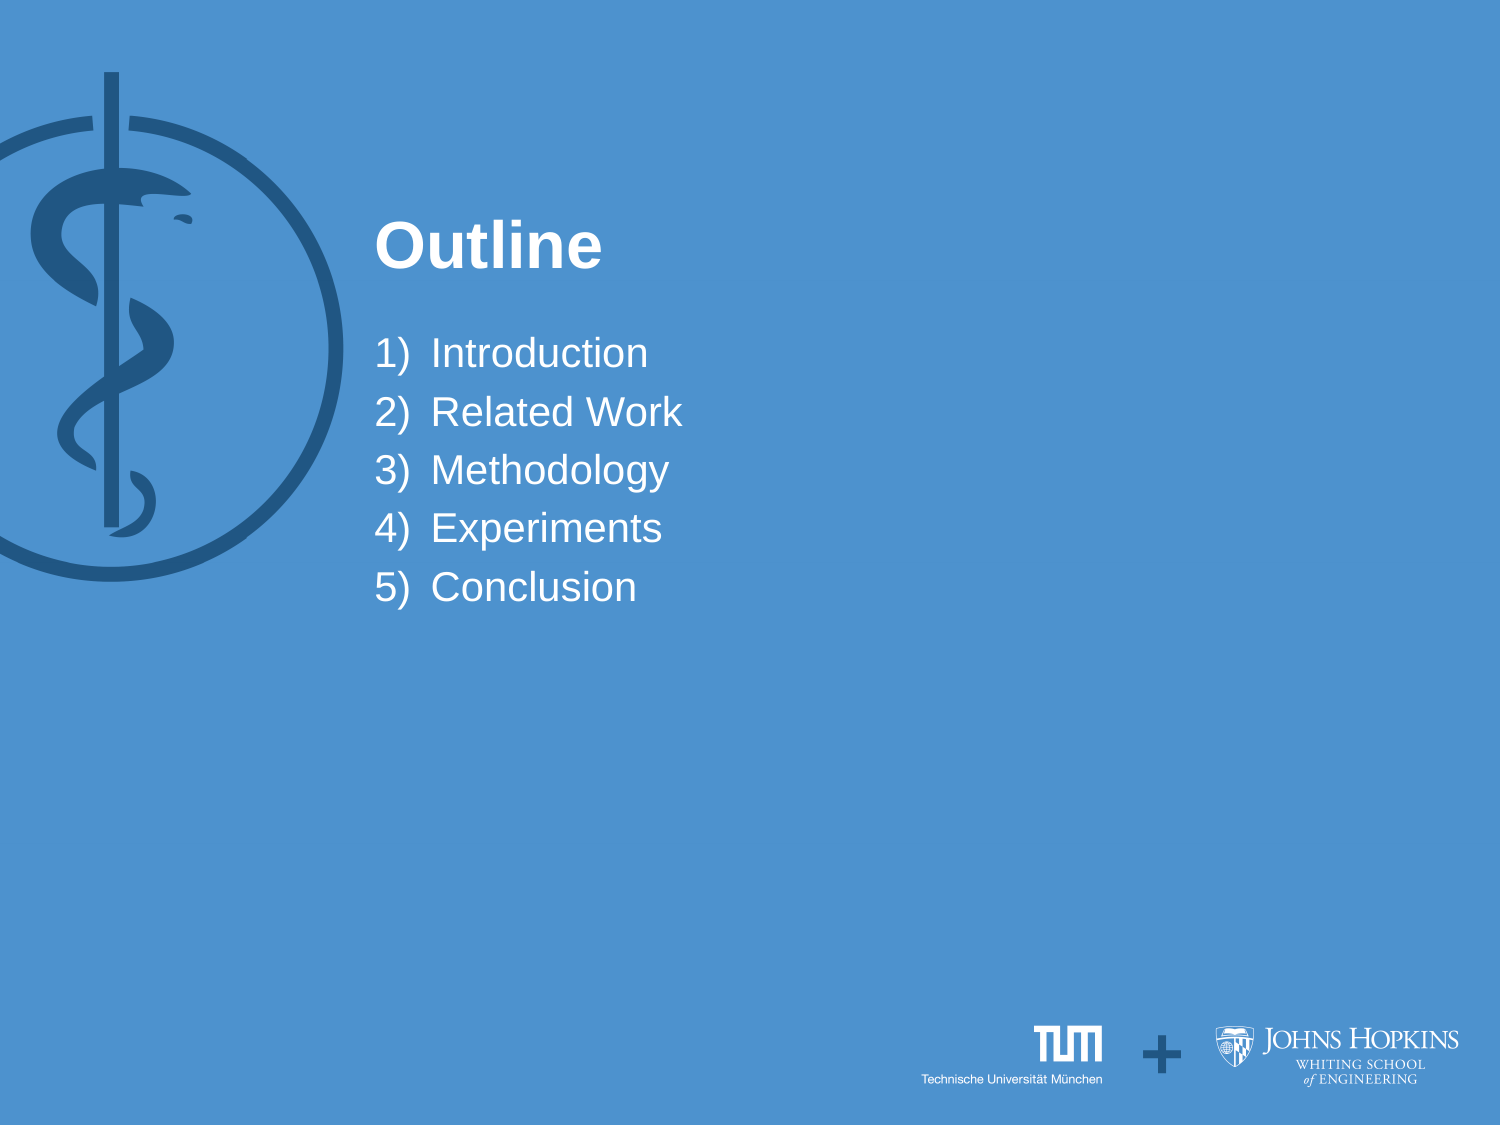

# Outline
Introduction
Related Work
Methodology
Experiments
Conclusion